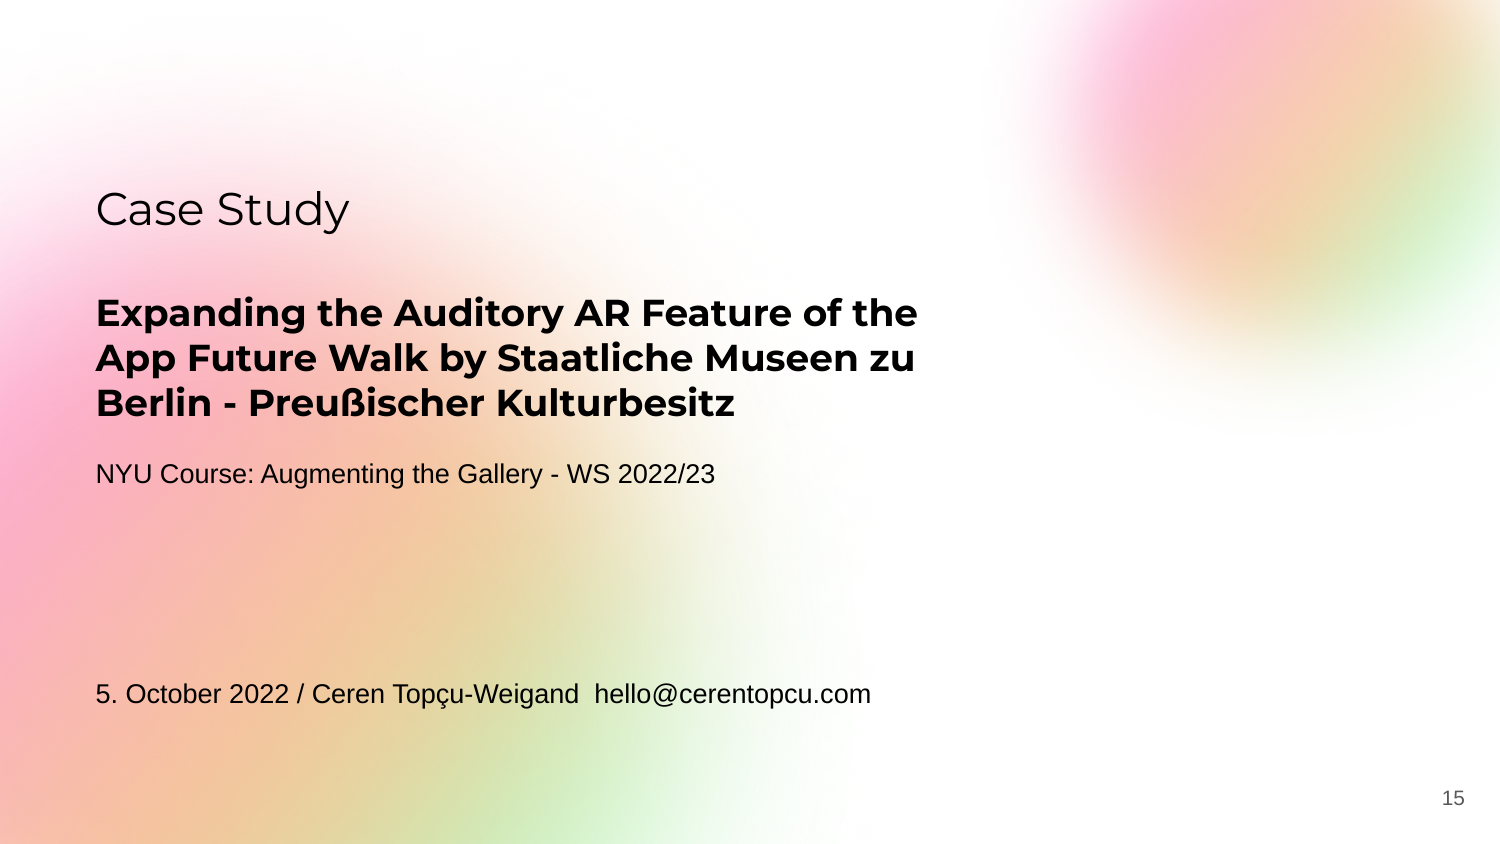

Case Study

Expanding the Auditory AR Feature of the App Future Walk by Staatliche Museen zu Berlin - Preußischer Kulturbesitz

NYU Course: Augmenting the Gallery - WS 2022/23

5. October 2022 / Ceren Topçu-Weigand  hello@cerentopcu.com